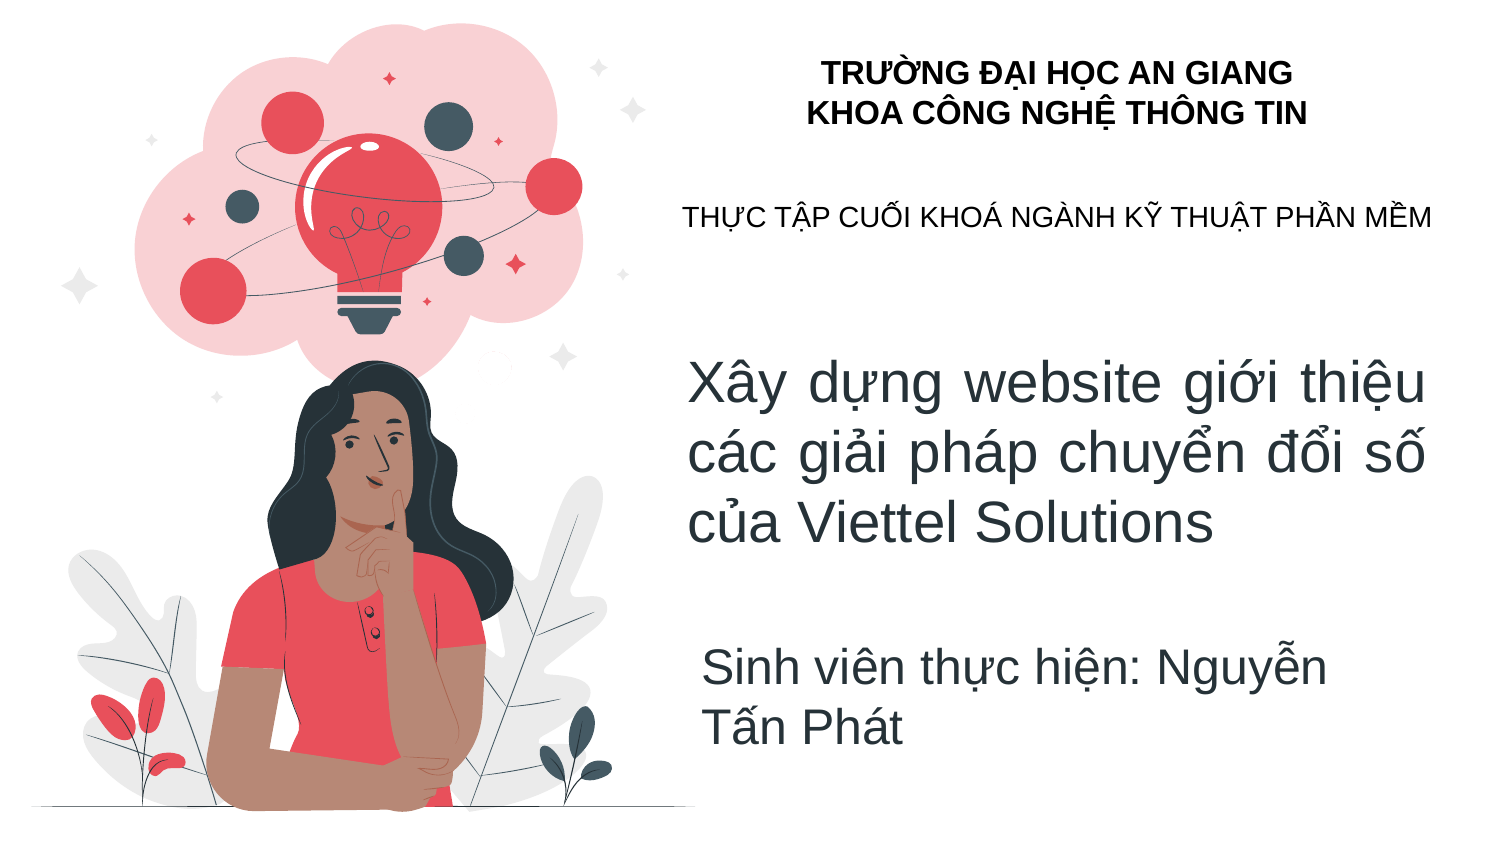

TRƯỜNG ĐẠI HỌC AN GIANG
KHOA CÔNG NGHỆ THÔNG TIN
THỰC TẬP CUỐI KHOÁ NGÀNH KỸ THUẬT PHẦN MỀM
# Xây dựng website giới thiệu các giải pháp chuyển đổi số của Viettel Solutions
Sinh viên thực hiện: Nguyễn Tấn Phát